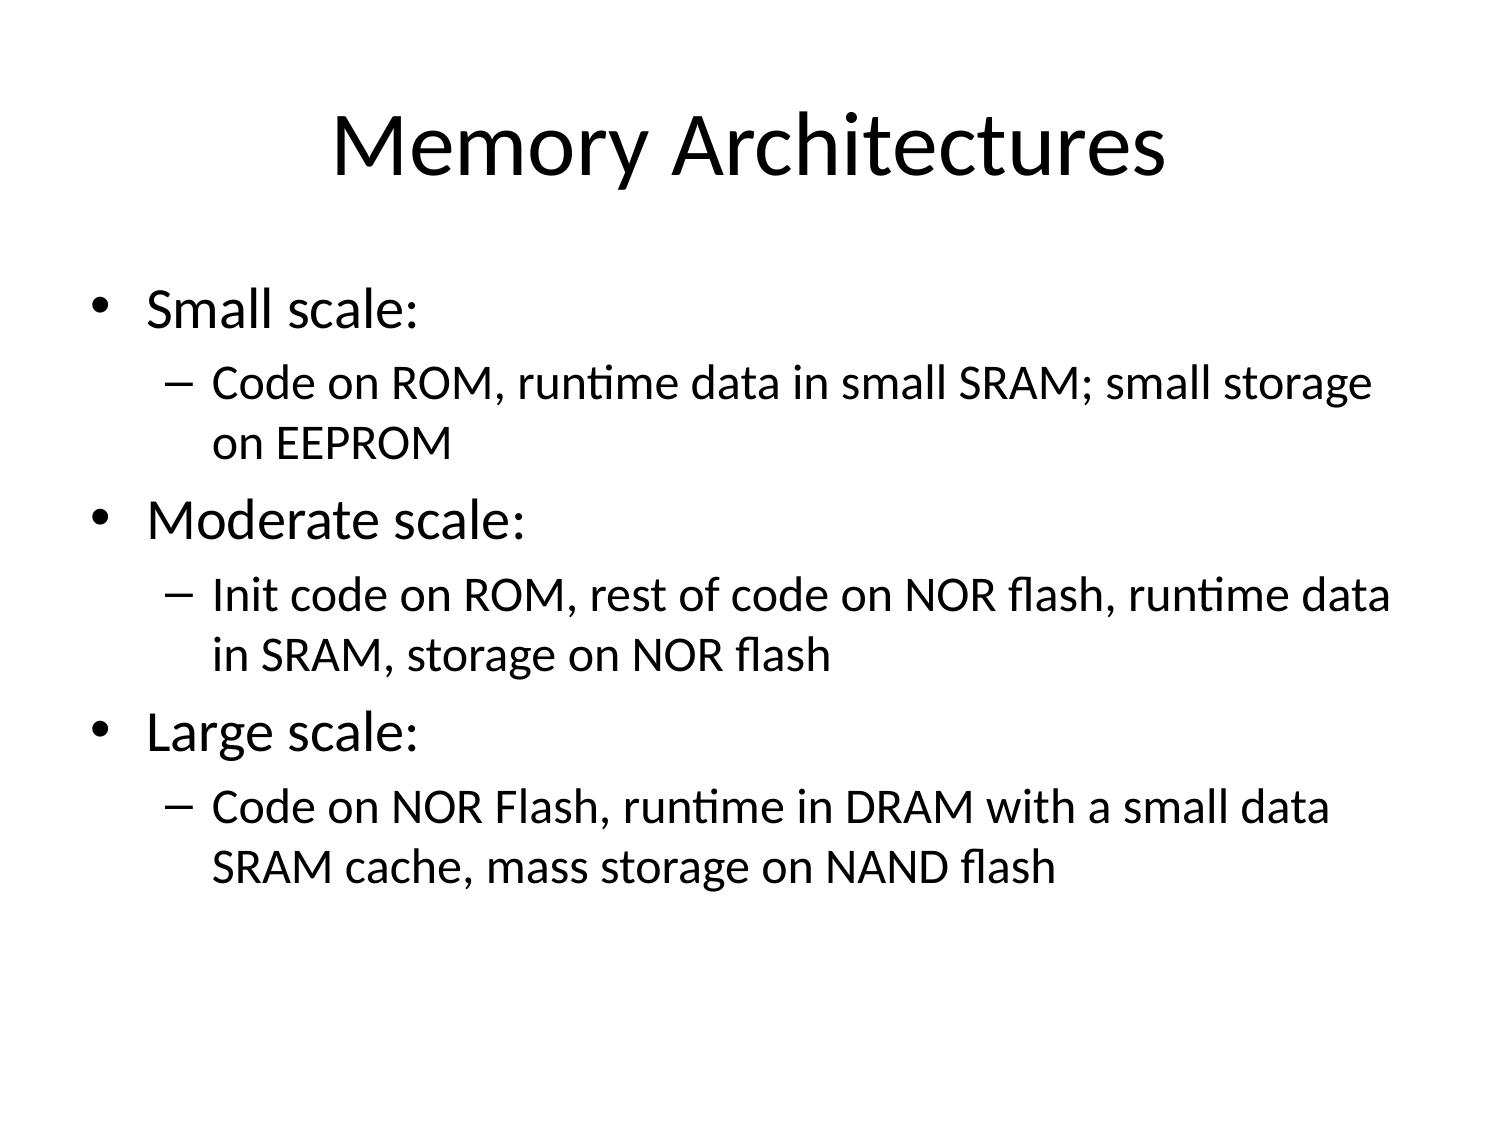

# Memory Architectures
Small scale:
Code on ROM, runtime data in small SRAM; small storage on EEPROM
Moderate scale:
Init code on ROM, rest of code on NOR flash, runtime data in SRAM, storage on NOR flash
Large scale:
Code on NOR Flash, runtime in DRAM with a small data SRAM cache, mass storage on NAND flash